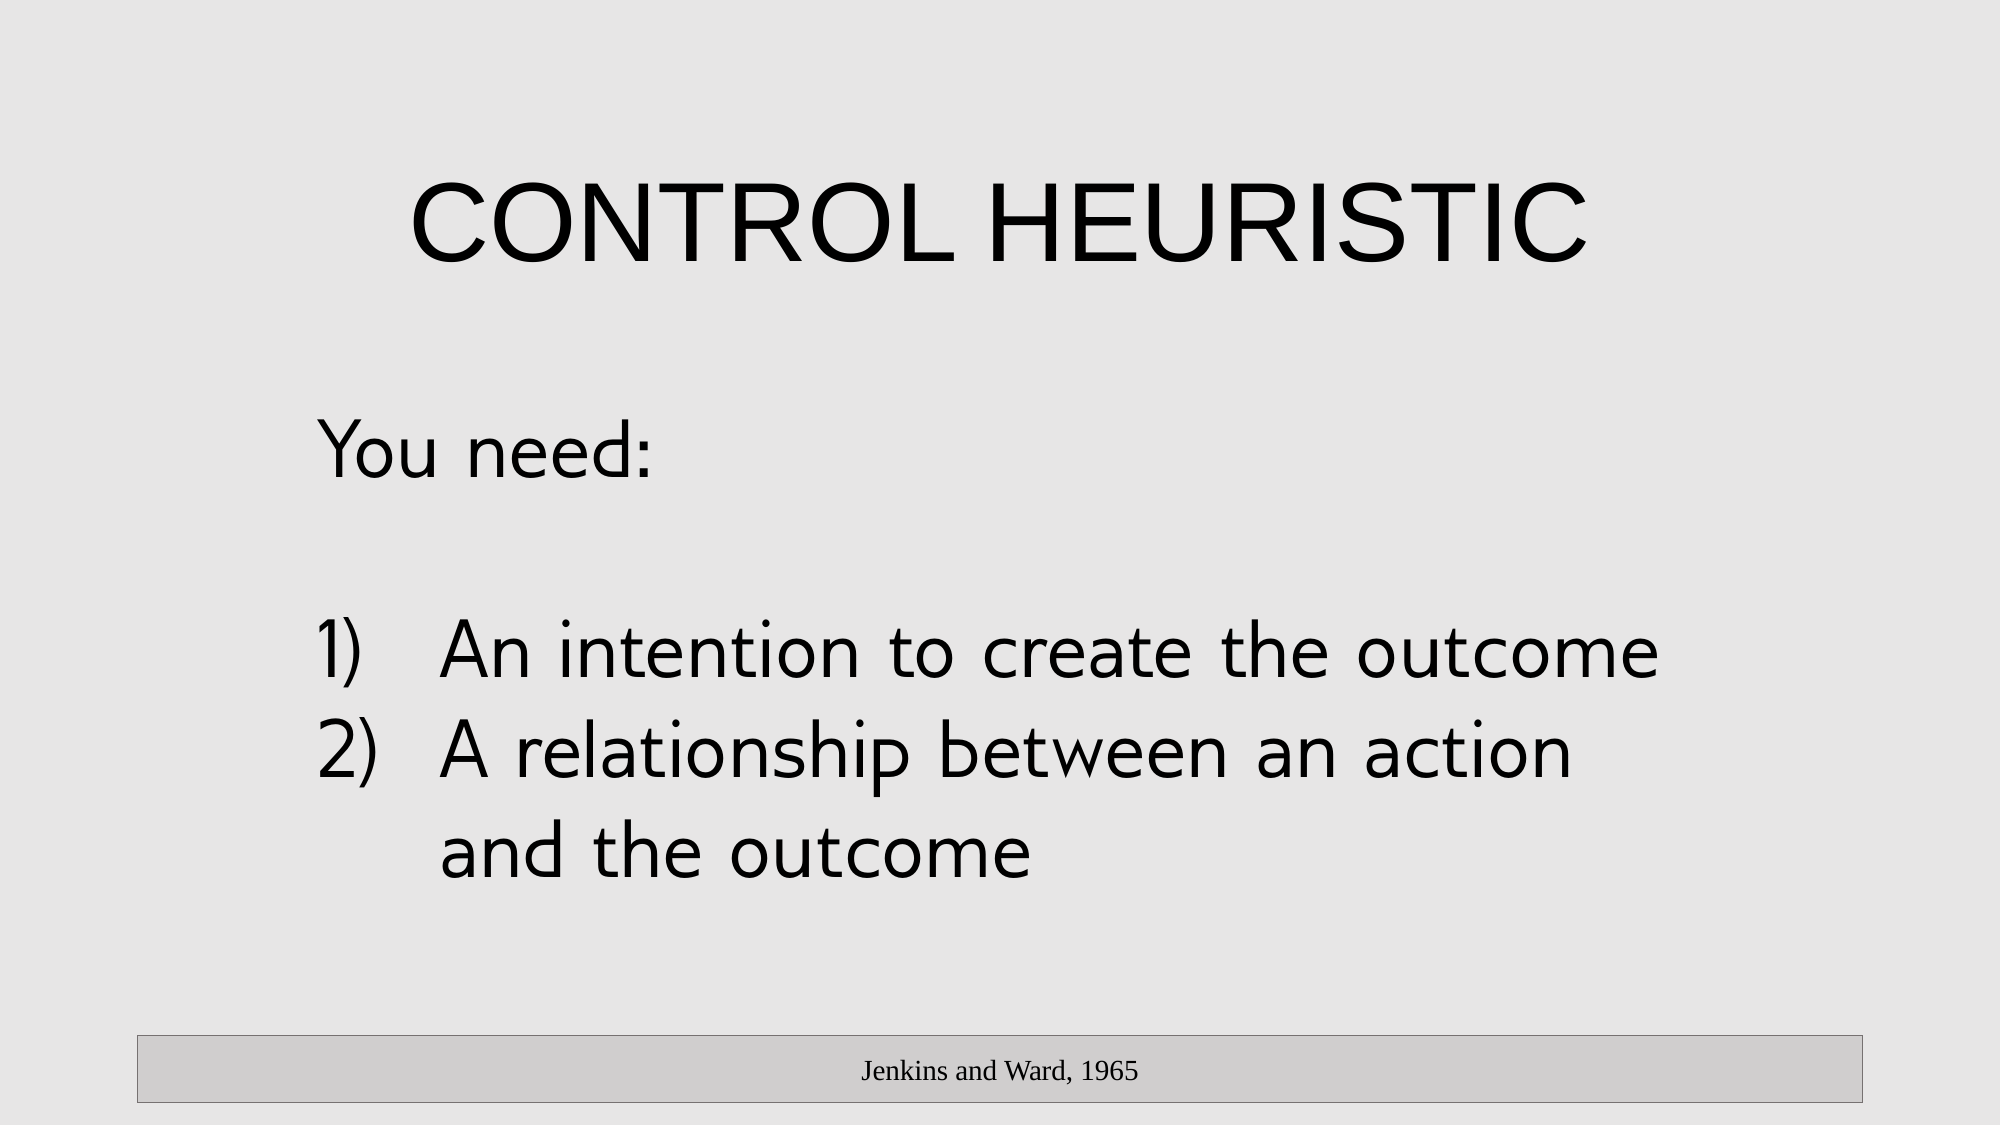

# Control heuristic
You need:

An intention to create the outcome
A relationship between an action and the outcome

Jenkins and Ward, 1965